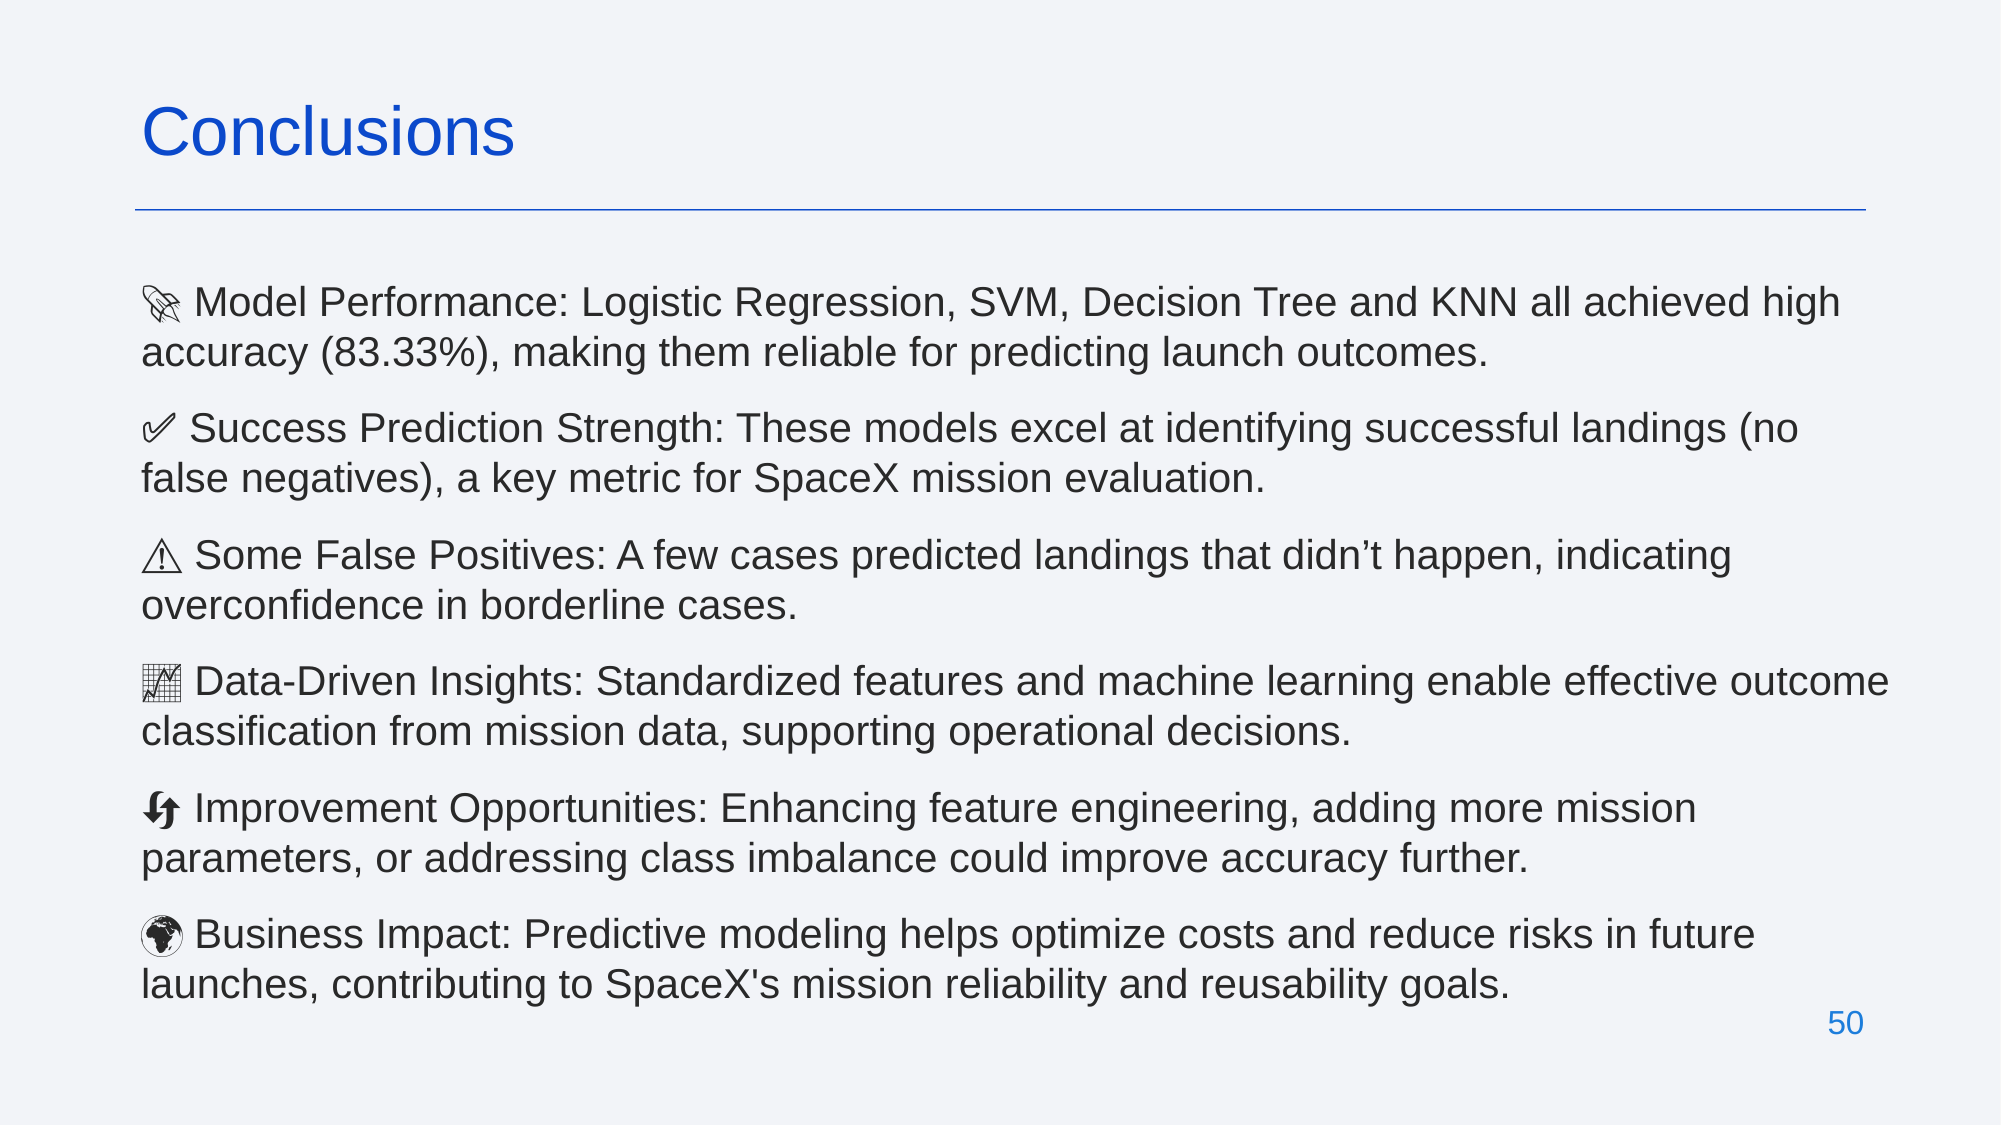

Conclusions
🚀 Model Performance: Logistic Regression, SVM, Decision Tree and KNN all achieved high accuracy (83.33%), making them reliable for predicting launch outcomes.
✅ Success Prediction Strength: These models excel at identifying successful landings (no false negatives), a key metric for SpaceX mission evaluation.
⚠️ Some False Positives: A few cases predicted landings that didn’t happen, indicating overconfidence in borderline cases.
📈 Data-Driven Insights: Standardized features and machine learning enable effective outcome classification from mission data, supporting operational decisions.
🔄 Improvement Opportunities: Enhancing feature engineering, adding more mission parameters, or addressing class imbalance could improve accuracy further.
🌍 Business Impact: Predictive modeling helps optimize costs and reduce risks in future launches, contributing to SpaceX's mission reliability and reusability goals.
50